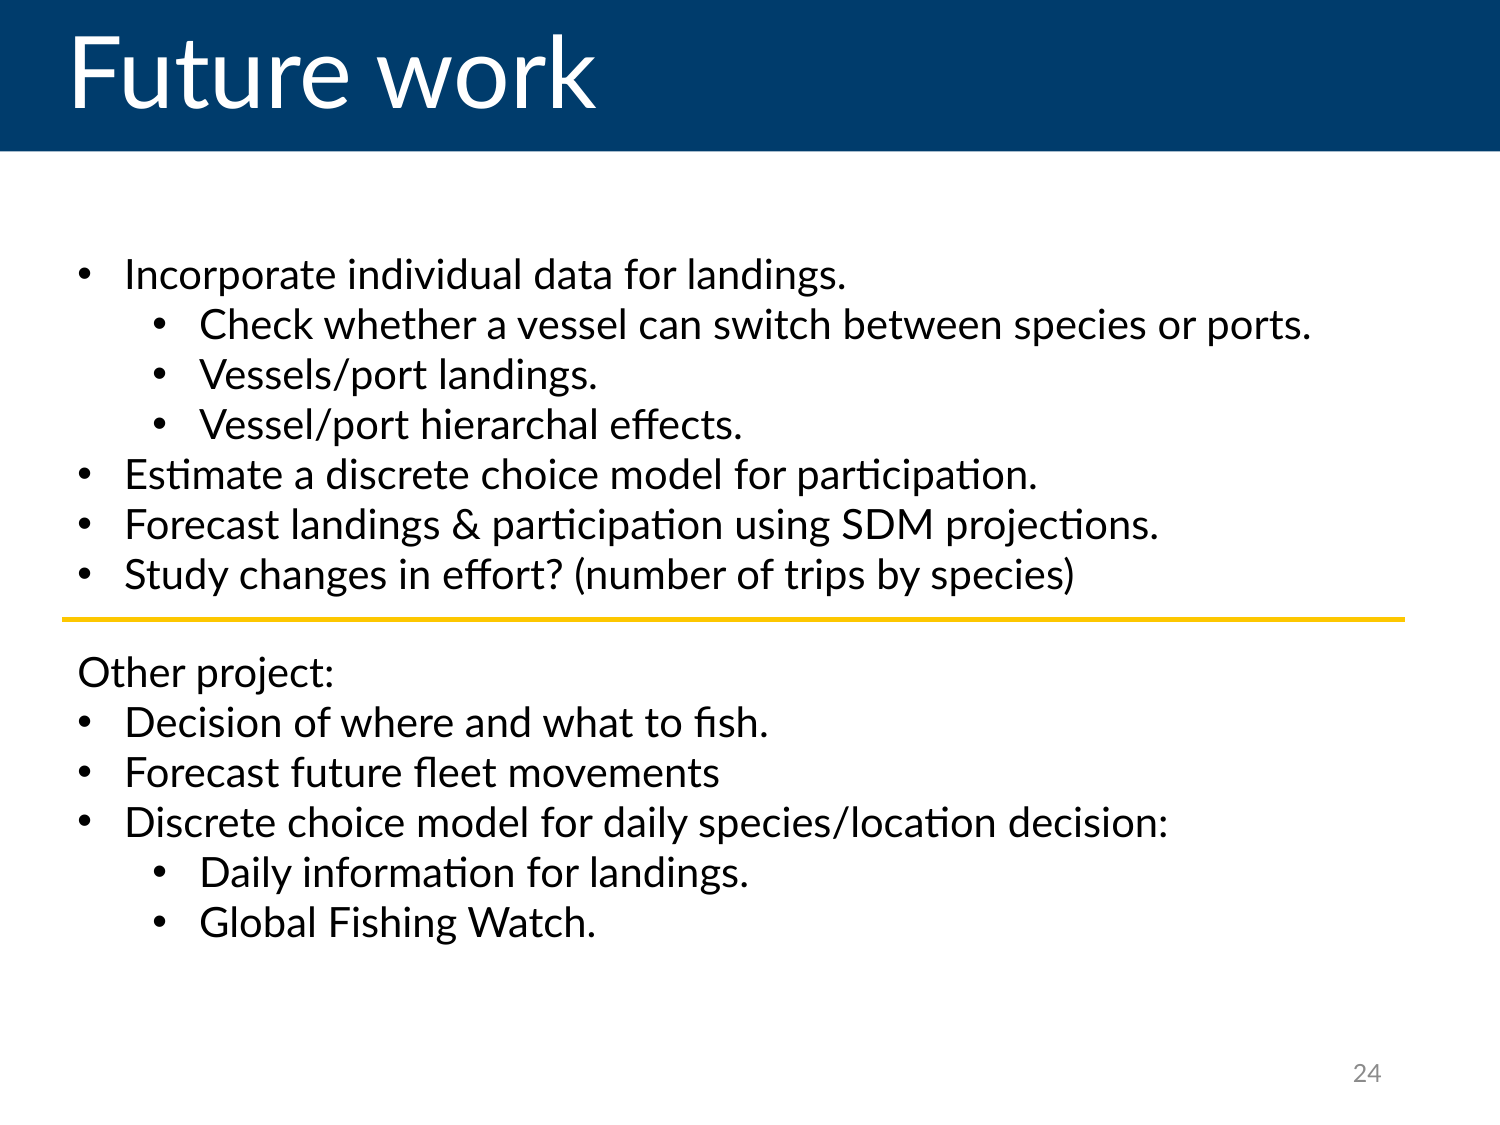

Future work
Incorporate individual data for landings.
Check whether a vessel can switch between species or ports.
Vessels/port landings.
Vessel/port hierarchal effects.
Estimate a discrete choice model for participation.
Forecast landings & participation using SDM projections.
Study changes in effort? (number of trips by species)

Other project:
Decision of where and what to fish.
Forecast future fleet movements
Discrete choice model for daily species/location decision:
Daily information for landings.
Global Fishing Watch.
24